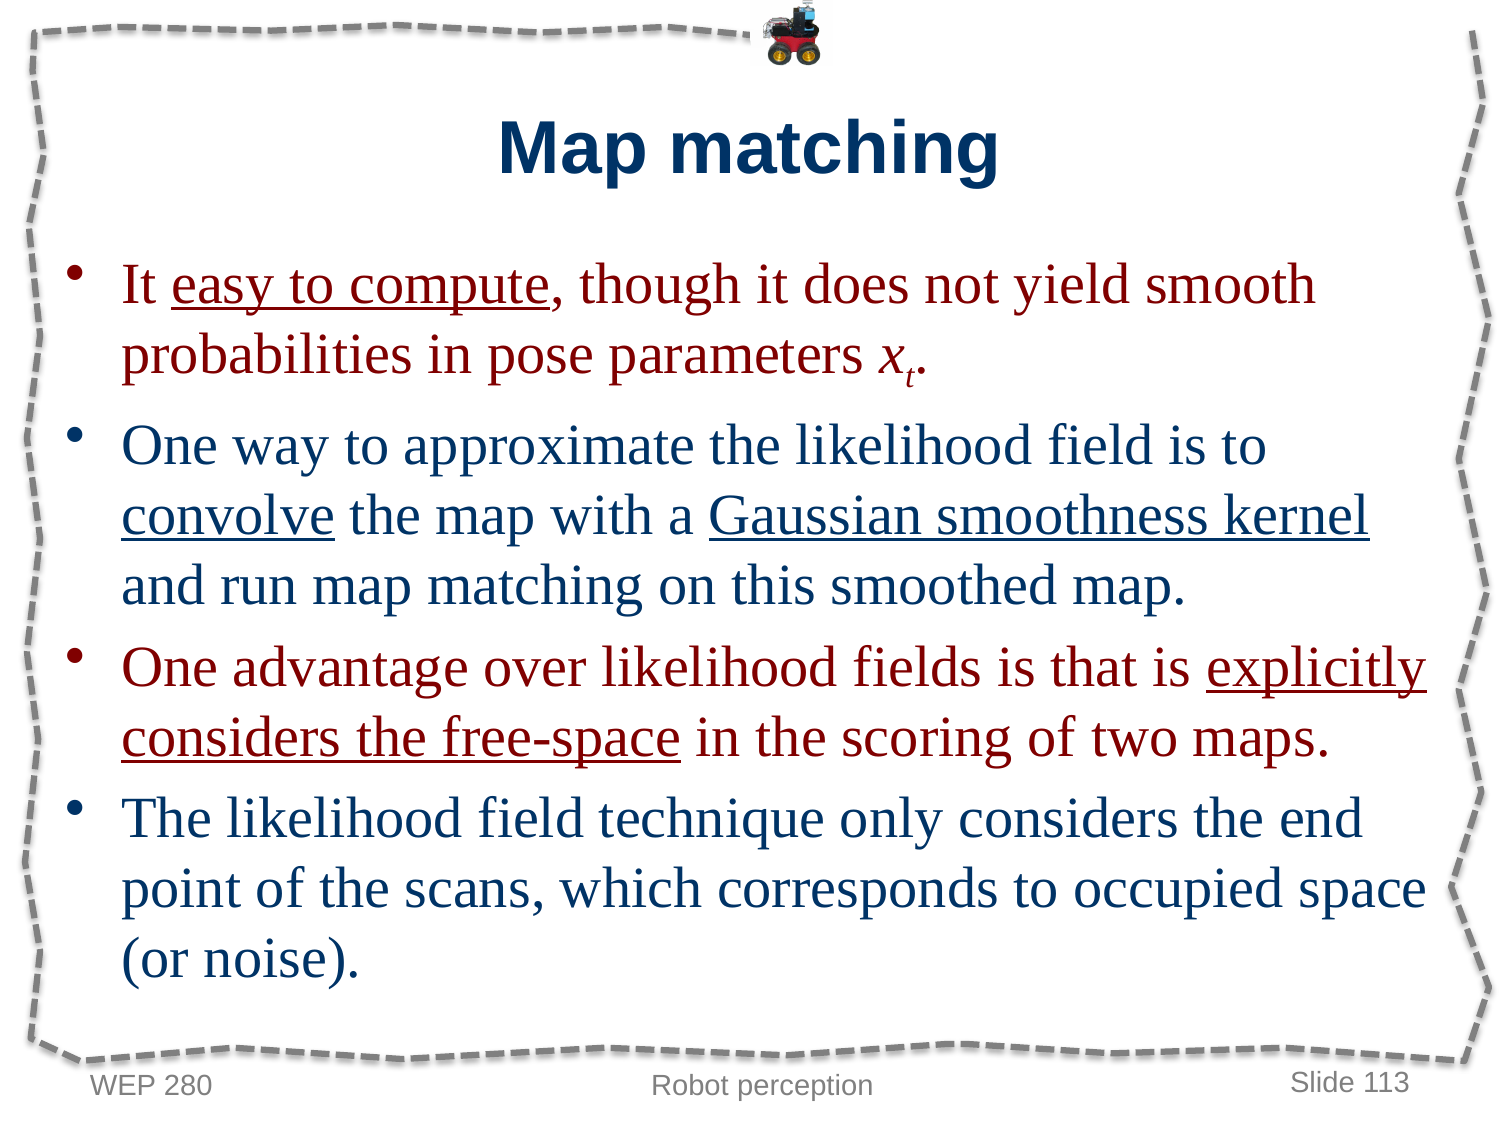

# Map matching
It easy to compute, though it does not yield smooth probabilities in pose parameters xt.
One way to approximate the likelihood field is to convolve the map with a Gaussian smoothness kernel and run map matching on this smoothed map.
One advantage over likelihood fields is that is explicitly considers the free-space in the scoring of two maps.
The likelihood field technique only considers the end point of the scans, which corresponds to occupied space (or noise).
WEP 280
Robot perception
Slide 113